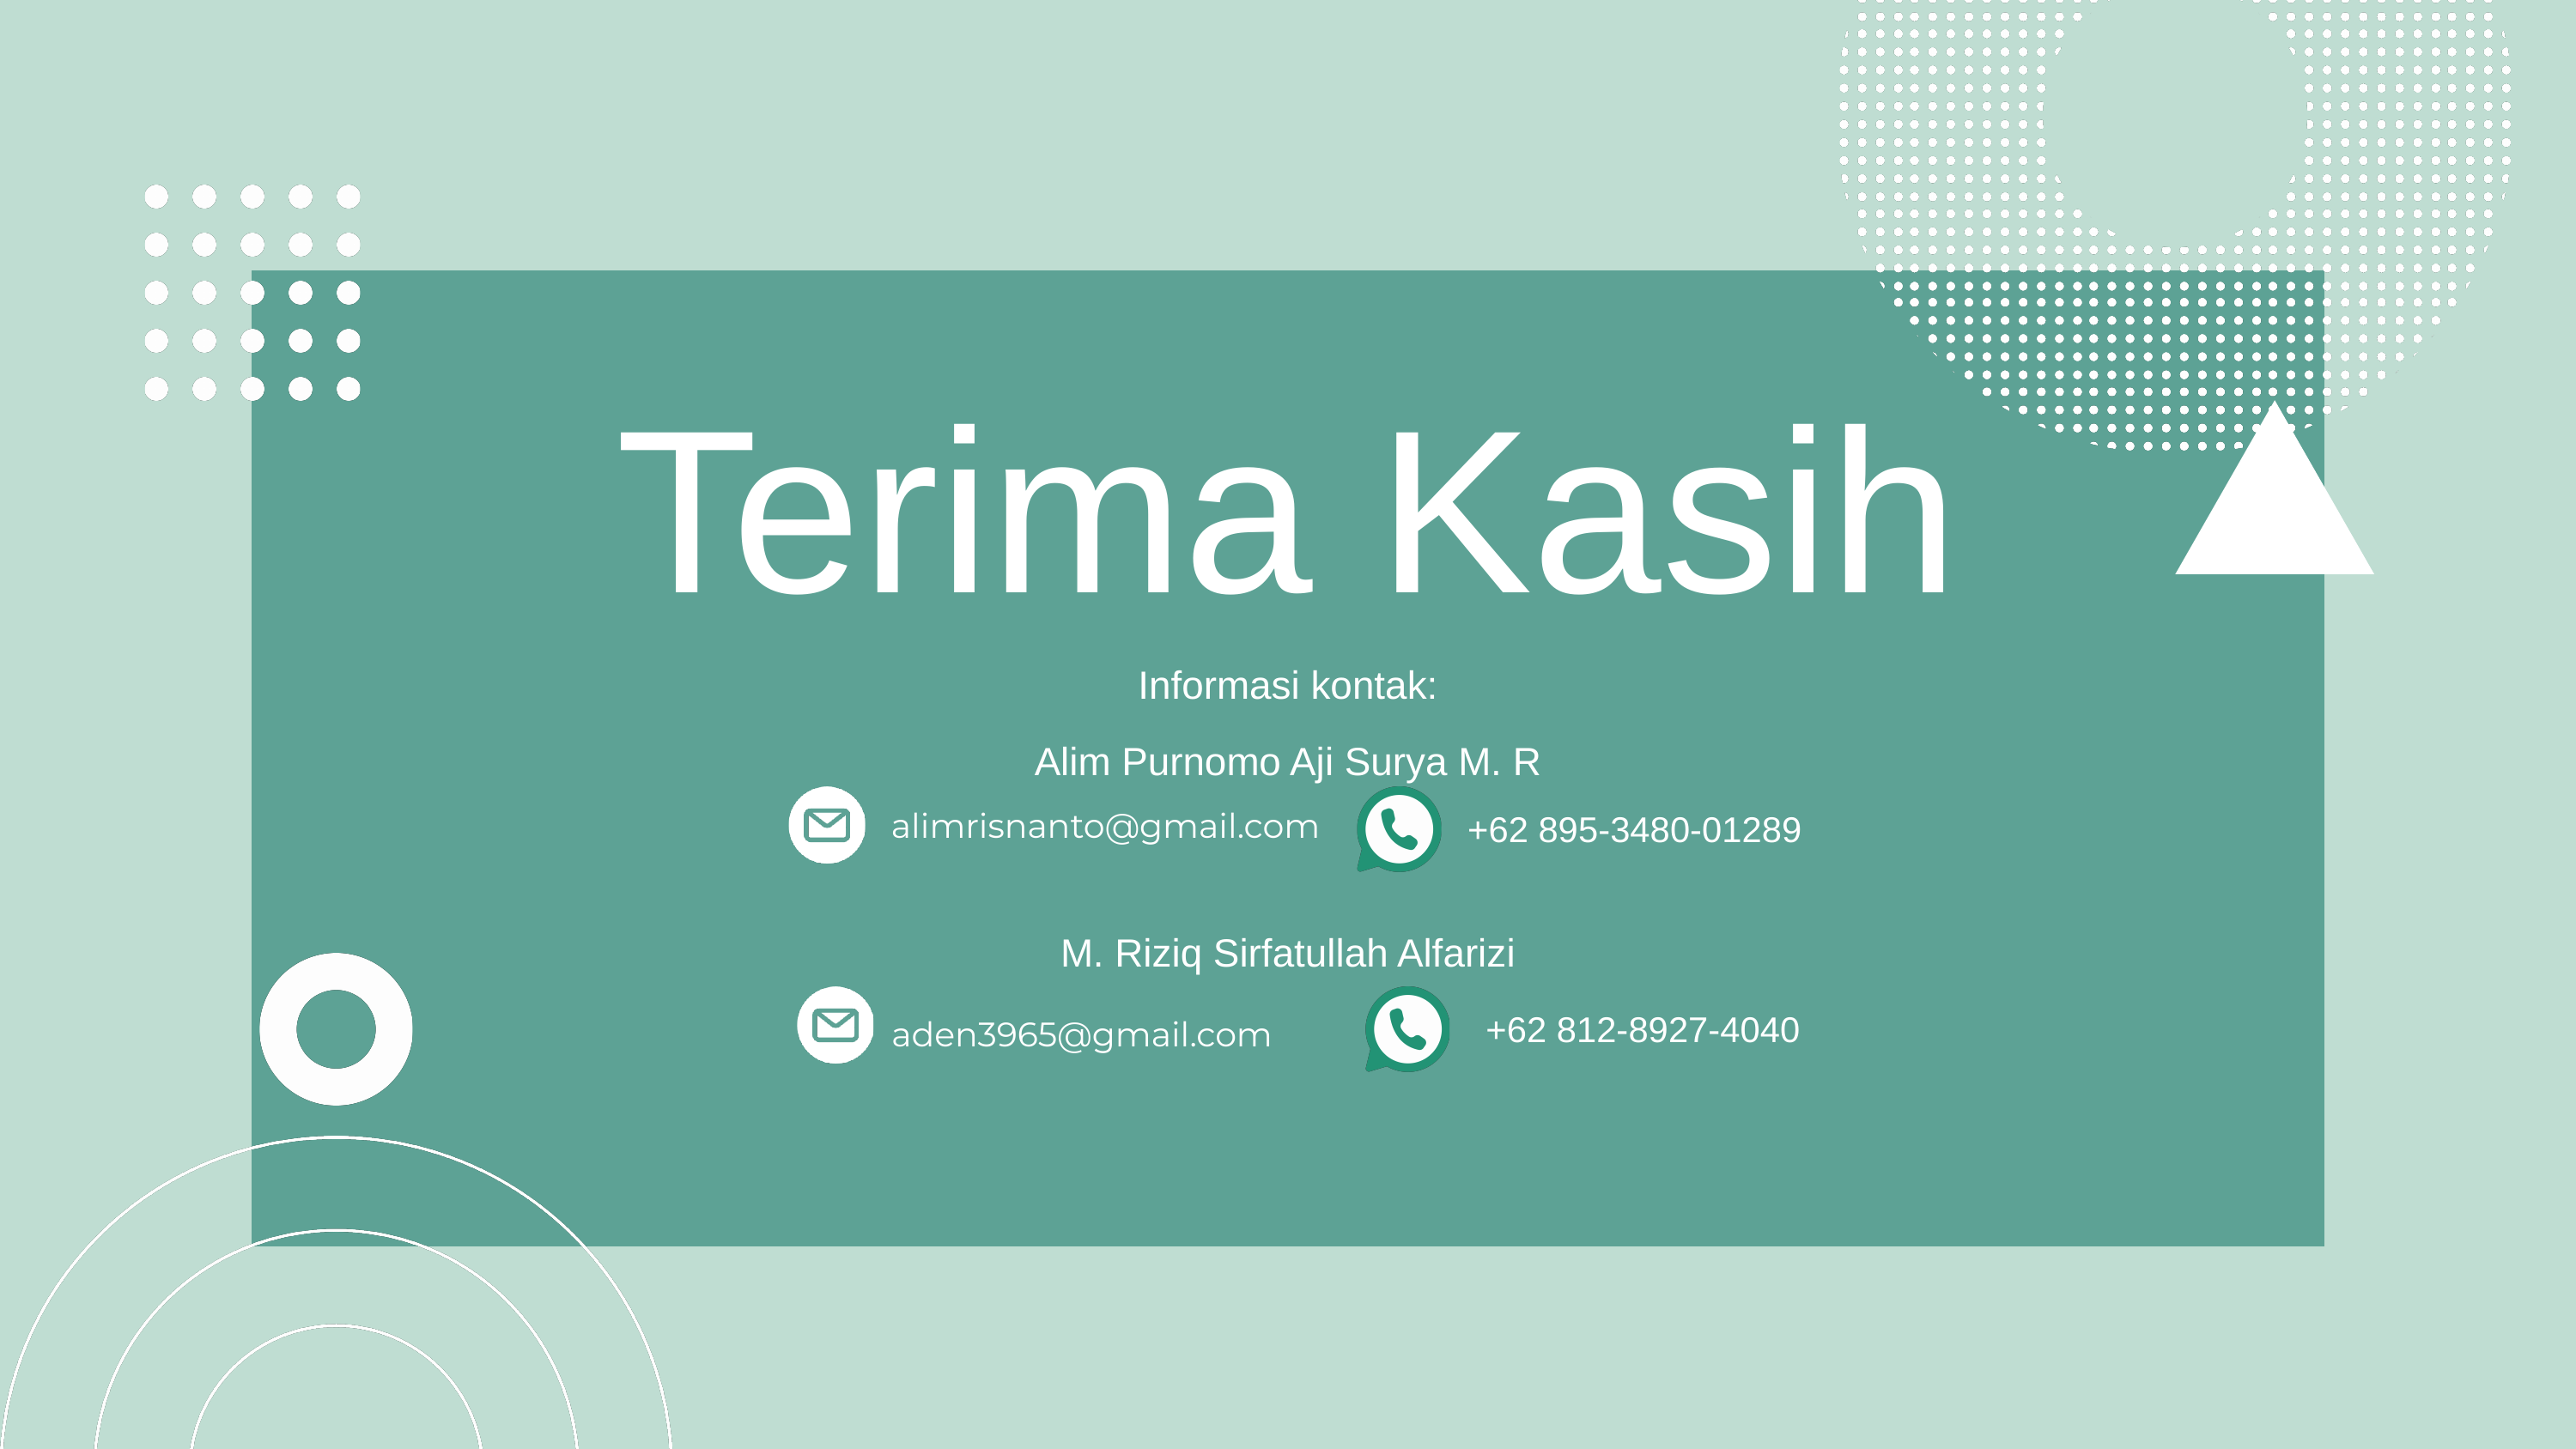

Terima Kasih

Informasi kontak:
Alim Purnomo Aji Surya M. R

alimrisnanto@gmail.com
+62 895-3480-01289
M. Riziq Sirfatullah Alfarizi

+62 812-8927-4040
aden3965@gmail.com